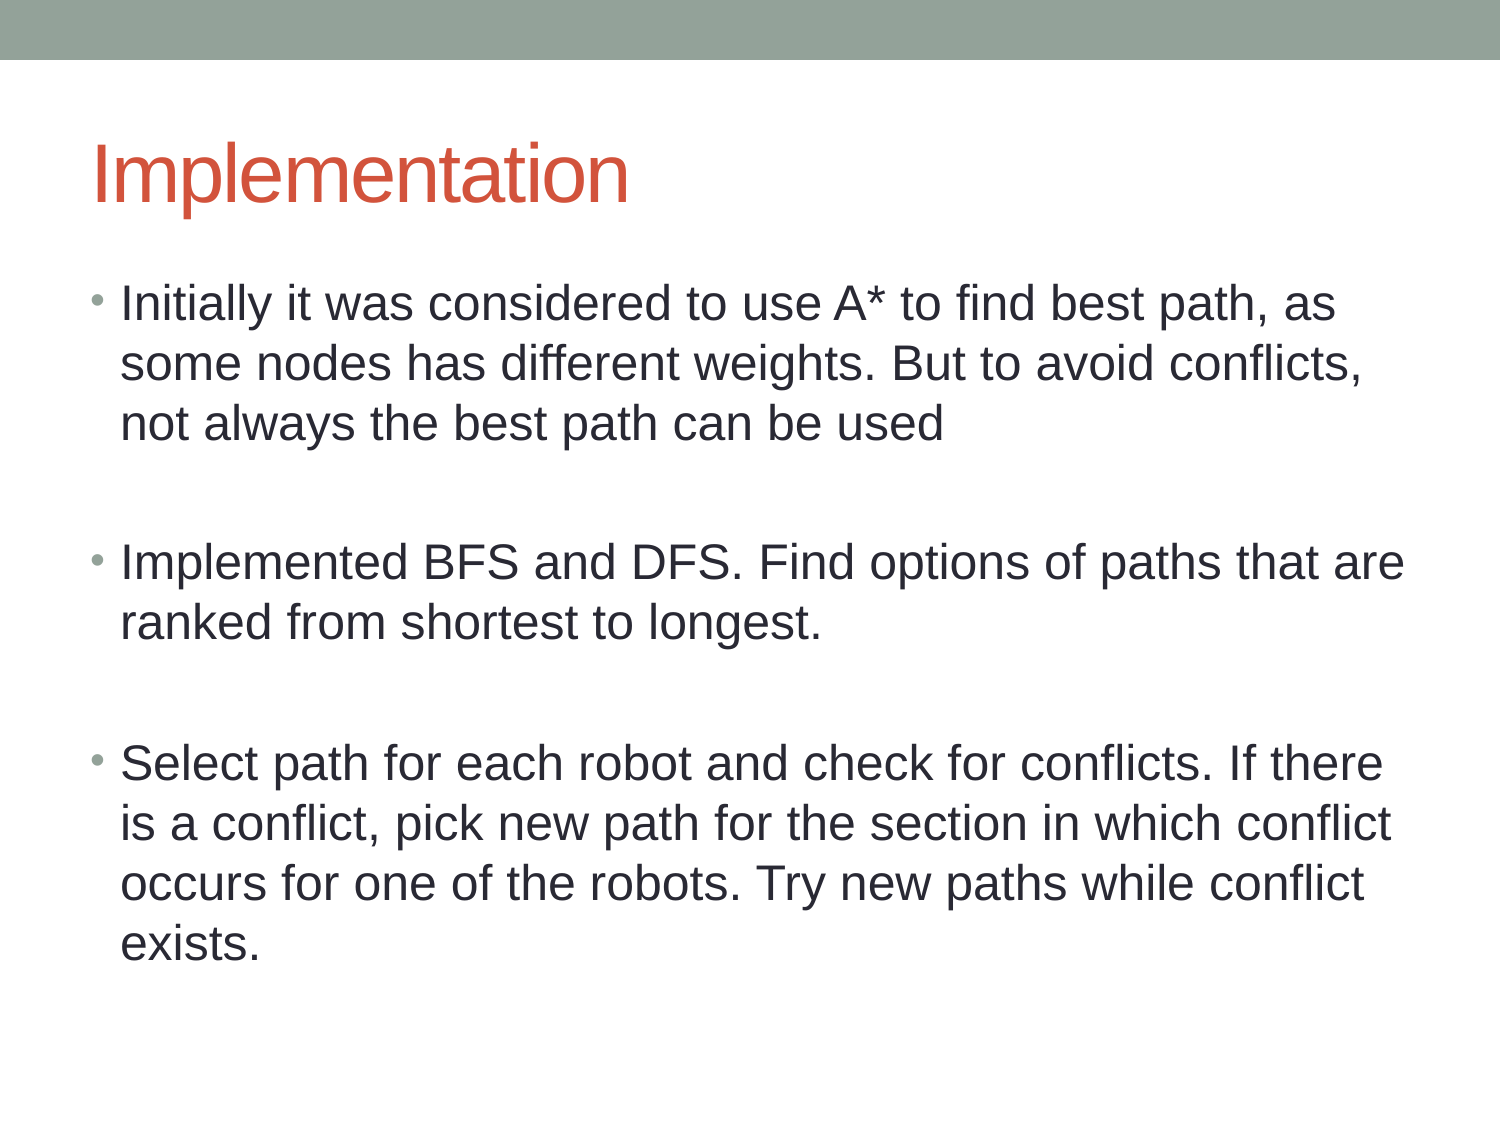

# Implementation
Initially it was considered to use A* to find best path, as some nodes has different weights. But to avoid conflicts, not always the best path can be used

Implemented BFS and DFS. Find options of paths that are ranked from shortest to longest.

Select path for each robot and check for conflicts. If there is a conflict, pick new path for the section in which conflict occurs for one of the robots. Try new paths while conflict exists.